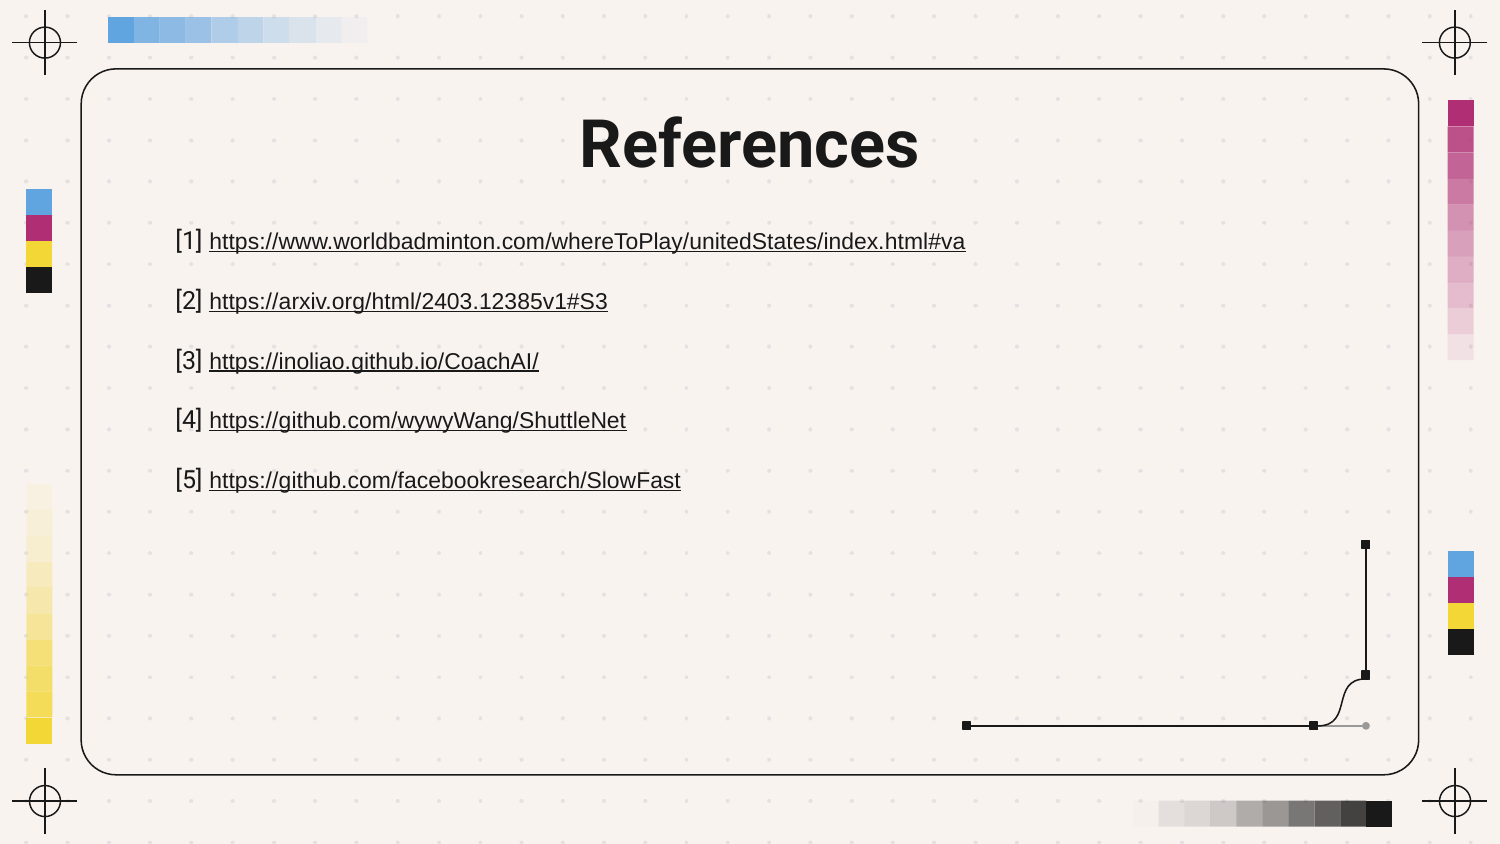

# References
[1] https://www.worldbadminton.com/whereToPlay/unitedStates/index.html#va
[2] https://arxiv.org/html/2403.12385v1#S3
[3] https://inoliao.github.io/CoachAI/
[4] https://github.com/wywyWang/ShuttleNet
[5] https://github.com/facebookresearch/SlowFast